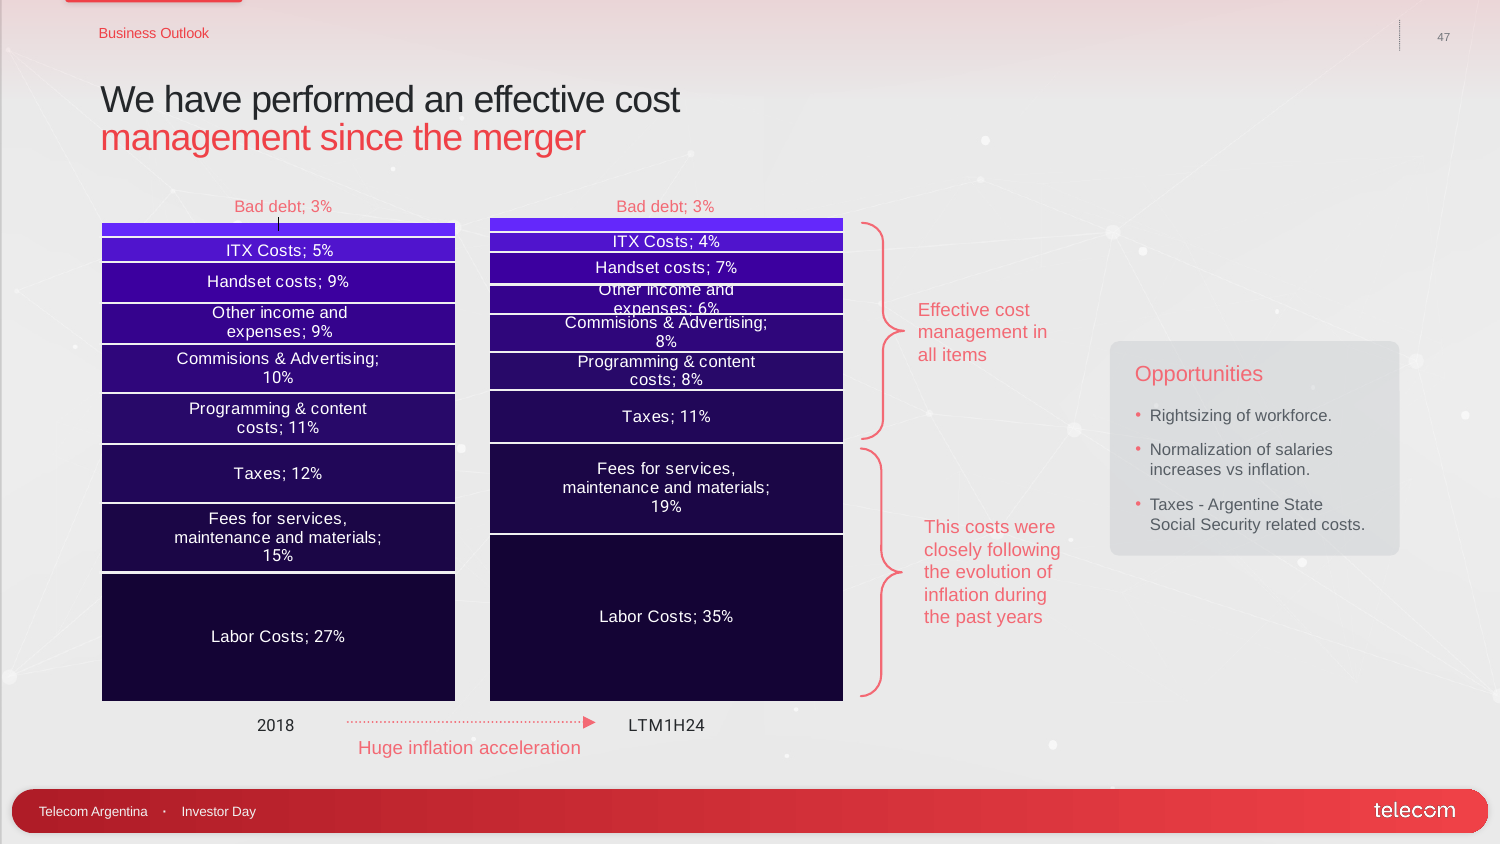

We have performed an effective cost management since the merger

### Chart

| Category | Labor Costs | Fees for services, maintenance and materials | Taxes | Programming & content costs | Commisions & Advertising | Other income and expenses | Handset costs | ITX Costs | Bad debt |
|---|---|---|---|---|---|---|---|---|---|
| 2018  | 0.2690592596572288 | 0.1456061175880657 | 0.12185927398413296 | 0.10884865416644281 | 0.10037787209656333 | 0.08663299844194917 | 0.08656136392127366 | 0.04947259084152653 | 0.03158186930281703 |
| LTM1H24 | 0.35 | 0.19 | 0.11 | 0.08 | 0.08 | 0.06 | 0.07 | 0.04 | 0.03 |
Effective cost management in all items

Opportunities
Rightsizing of workforce.
Normalization of salaries increases vs inflation.
Taxes - Argentine State Social Security related costs.

This costs were closely following the evolution of inflation during the past years
Huge inflation acceleration